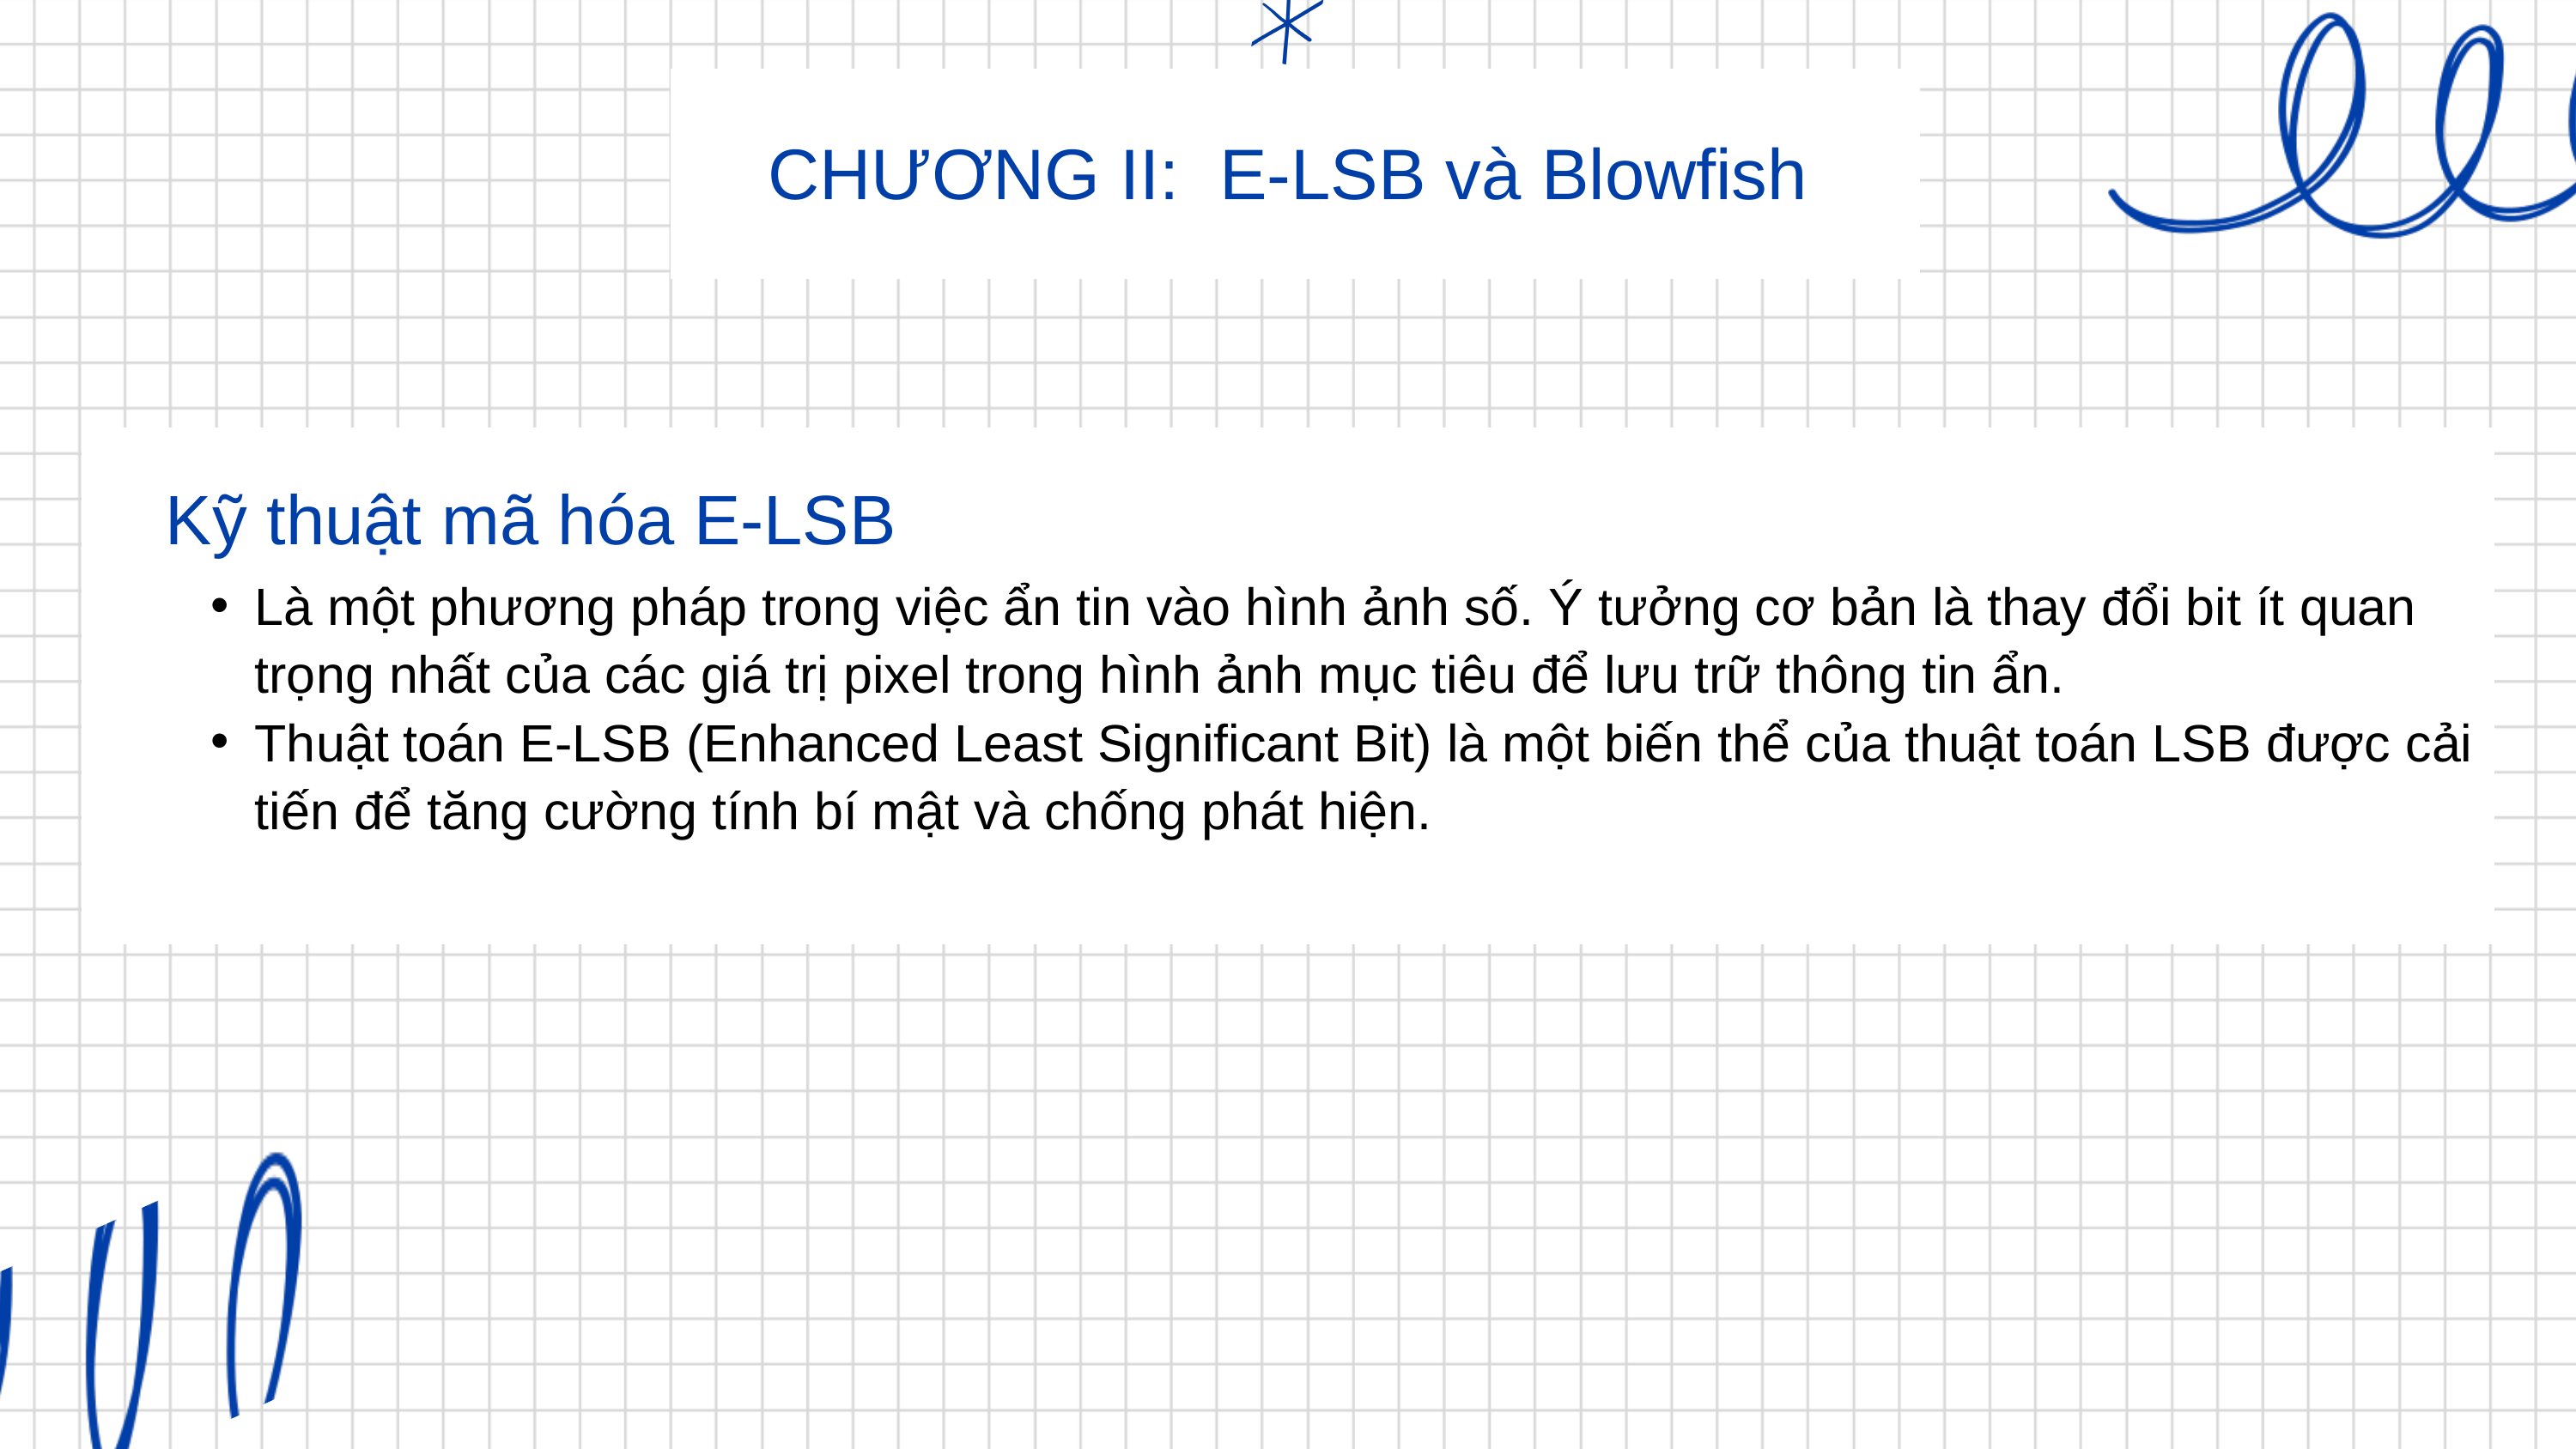

CHƯƠNG II:  E-LSB và Blowfish

Kỹ thuật mã hóa E-LSB
Là một phương pháp trong việc ẩn tin vào hình ảnh số. Ý tưởng cơ bản là thay đổi bit ít quan trọng nhất của các giá trị pixel trong hình ảnh mục tiêu để lưu trữ thông tin ẩn.
Thuật toán E-LSB (Enhanced Least Significant Bit) là một biến thể của thuật toán LSB được cải tiến để tăng cường tính bí mật và chống phát hiện.